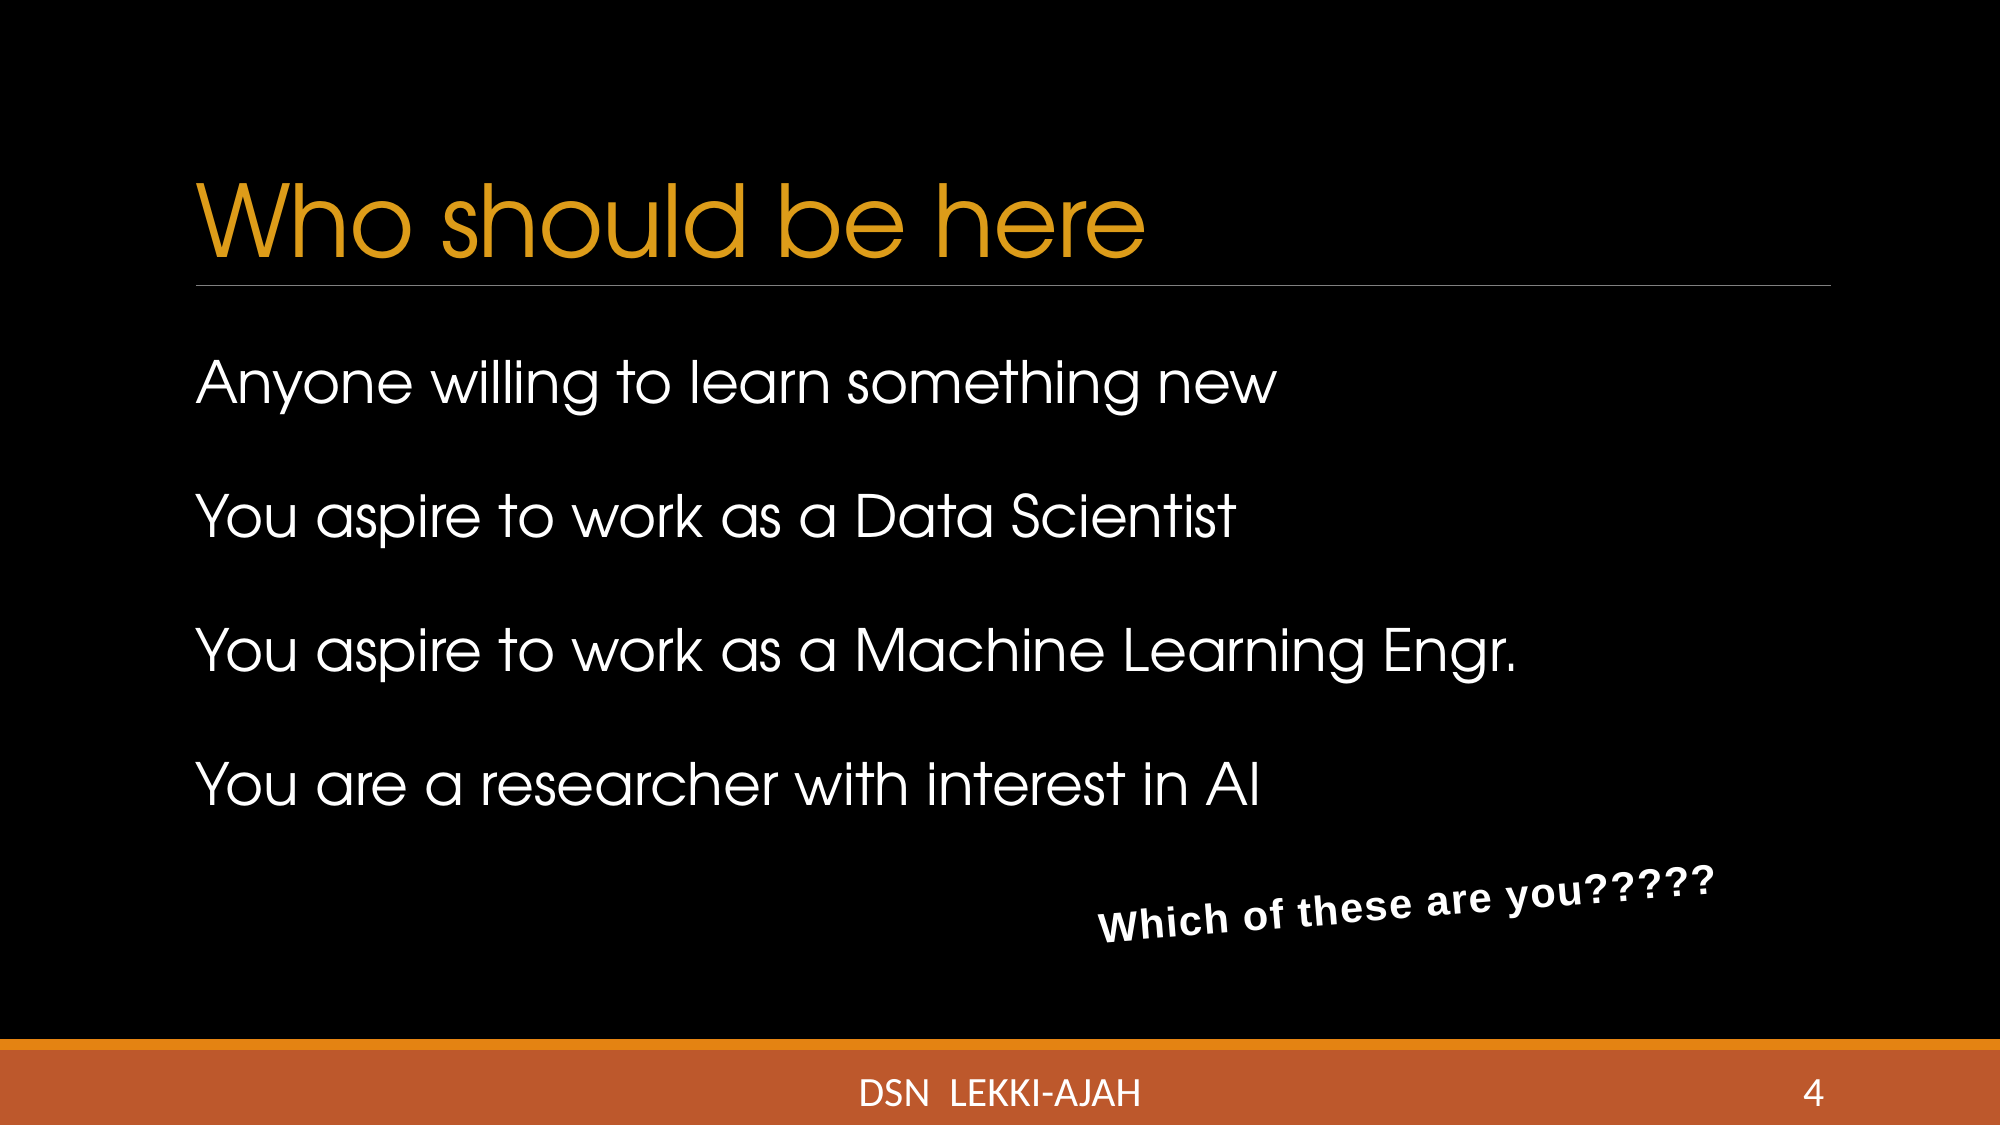

# Who should be here
Anyone willing to learn something new
You aspire to work as a Data Scientist
You aspire to work as a Machine Learning Engr.
You are a researcher with interest in AI

Which of these are you?????
DSN  LEKKI-AJAH
4